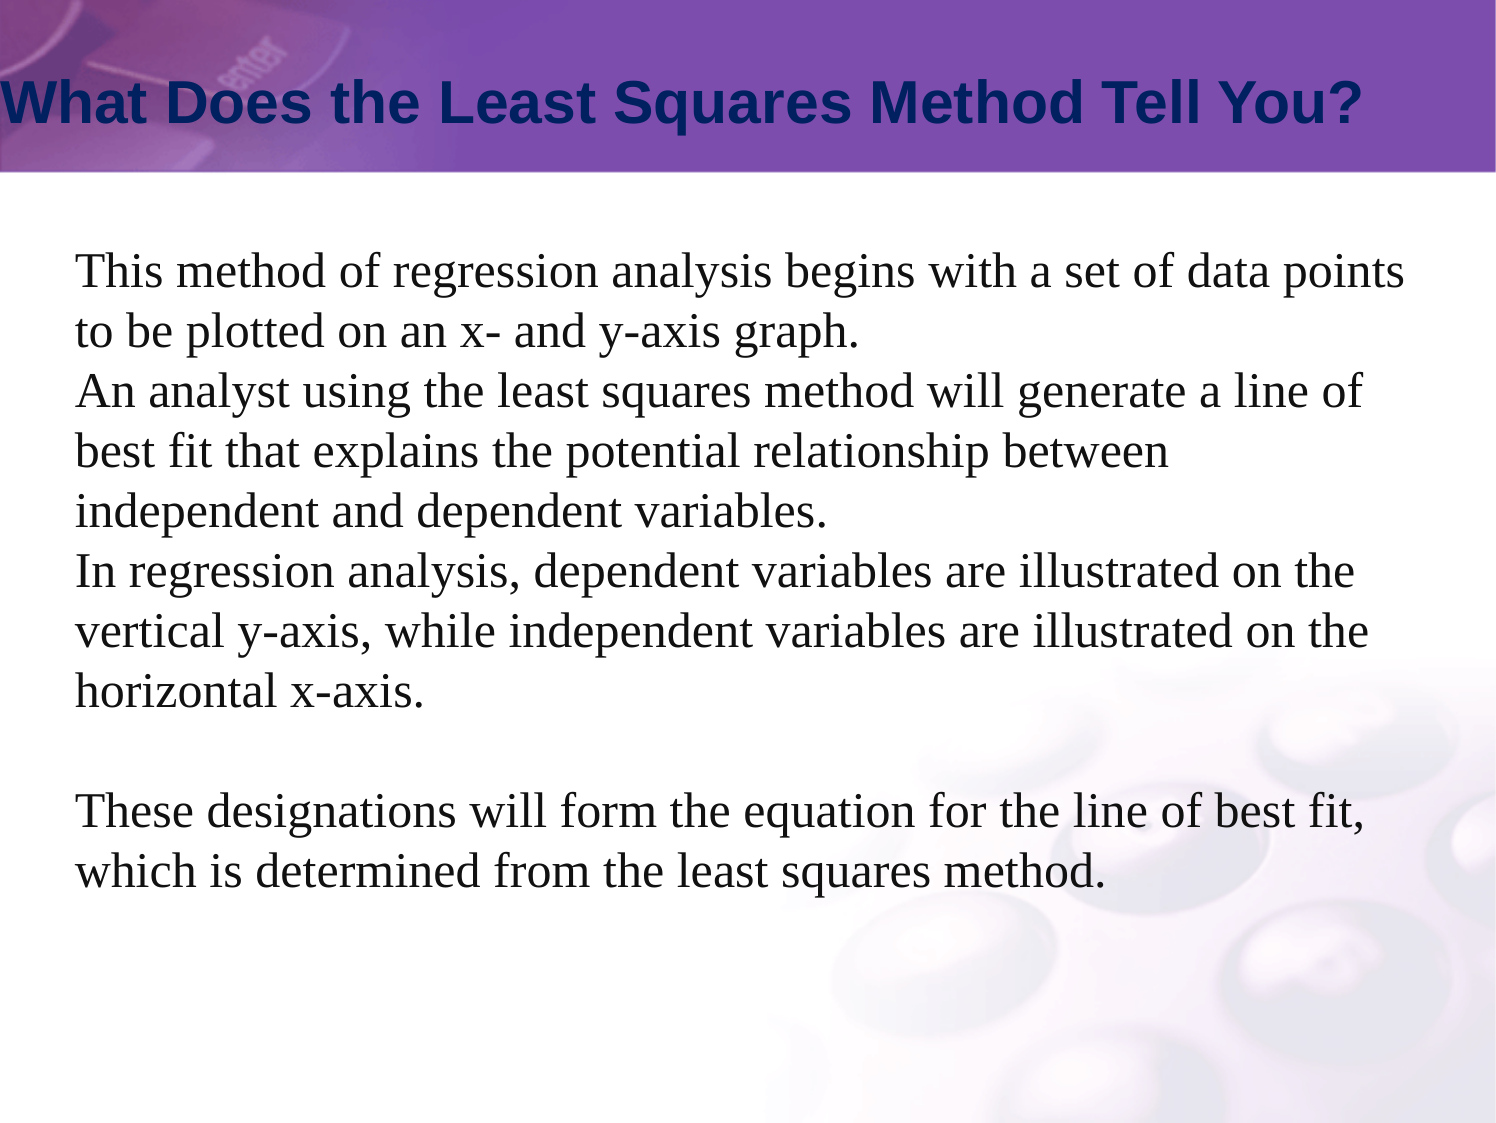

# What Does the Least Squares Method Tell You?
This method of regression analysis begins with a set of data points to be plotted on an x- and y-axis graph.
An analyst using the least squares method will generate a line of best fit that explains the potential relationship between independent and dependent variables.
In regression analysis, dependent variables are illustrated on the vertical y-axis, while independent variables are illustrated on the horizontal x-axis.

These designations will form the equation for the line of best fit, which is determined from the least squares method.